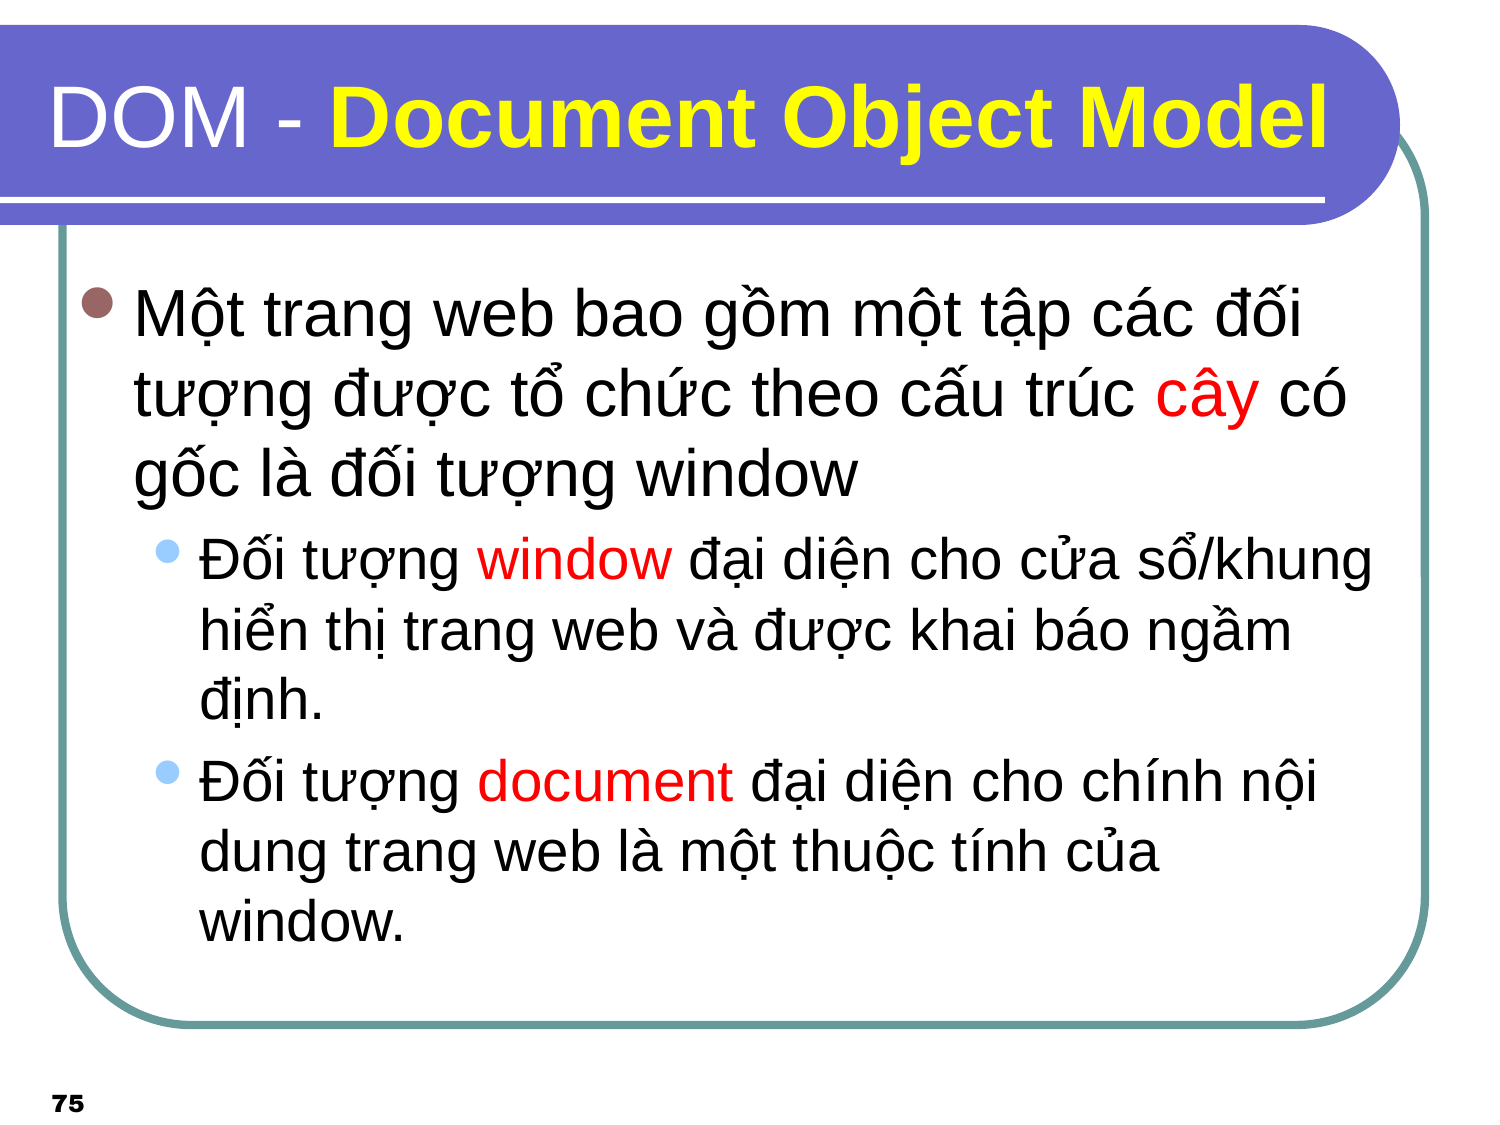

# DOM - Document Object Model
Một trang web bao gồm một tập các đối tượng được tổ chức theo cấu trúc cây có gốc là đối tượng window
Đối tượng window đại diện cho cửa sổ/khung hiển thị trang web và được khai báo ngầm định.
Đối tượng document đại diện cho chính nội dung trang web là một thuộc tính của
window.
75